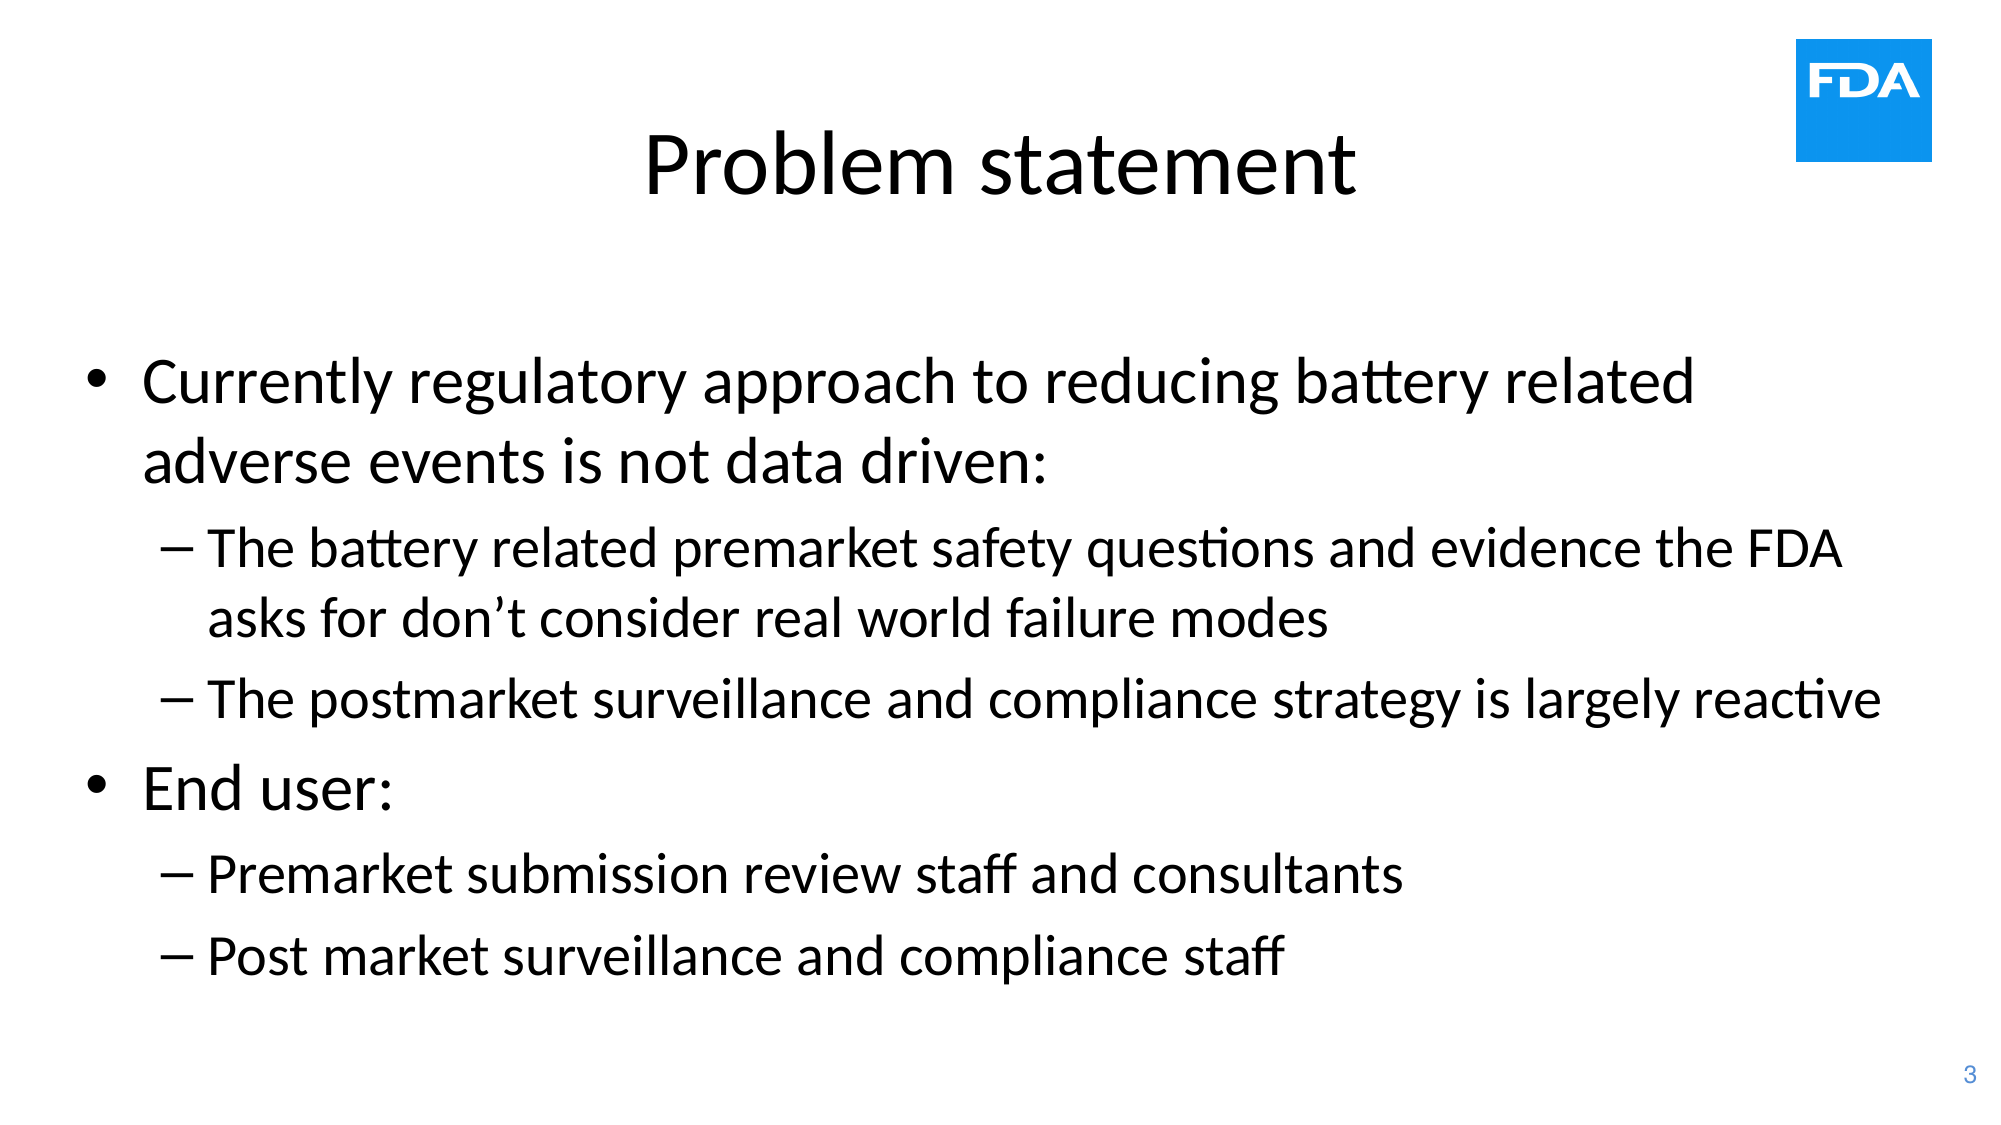

# Problem statement
Currently regulatory approach to reducing battery related adverse events is not data driven:
The battery related premarket safety questions and evidence the FDA asks for don’t consider real world failure modes
The postmarket surveillance and compliance strategy is largely reactive
End user:
Premarket submission review staff and consultants
Post market surveillance and compliance staff